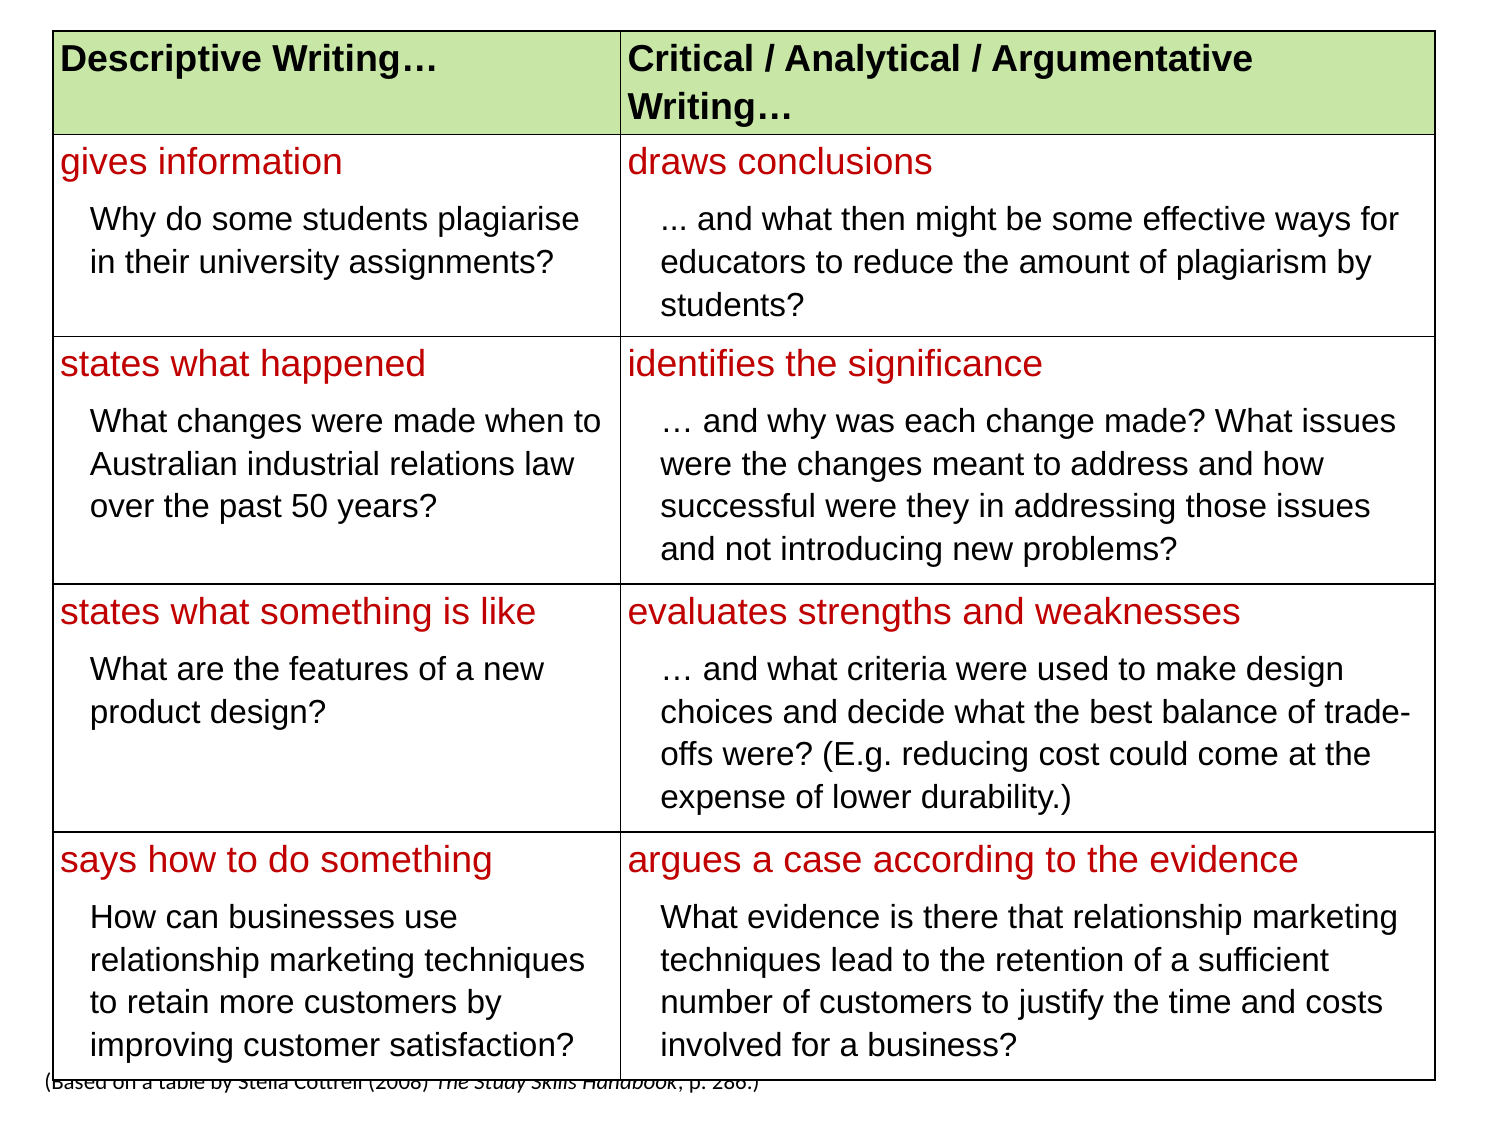

| Descriptive Writing… | Critical / Analytical / Argumentative Writing… |
| --- | --- |
| gives information Why do some students plagiarise in their university assignments? | draws conclusions ... and what then might be some effective ways for educators to reduce the amount of plagiarism by students? |
| states what happened What changes were made when to Australian industrial relations law over the past 50 years? | identifies the significance … and why was each change made? What issues were the changes meant to address and how successful were they in addressing those issues and not introducing new problems? |
| states what something is like What are the features of a new product design? | evaluates strengths and weaknesses … and what criteria were used to make design choices and decide what the best balance of trade-offs were? (E.g. reducing cost could come at the expense of lower durability.) |
| says how to do something How can businesses use relationship marketing techniques to retain more customers by improving customer satisfaction? | argues a case according to the evidence What evidence is there that relationship marketing techniques lead to the retention of a sufficient number of customers to justify the time and costs involved for a business? |
(Based on a table by Stella Cottrell (2008) The Study Skills Handbook, p. 286.)